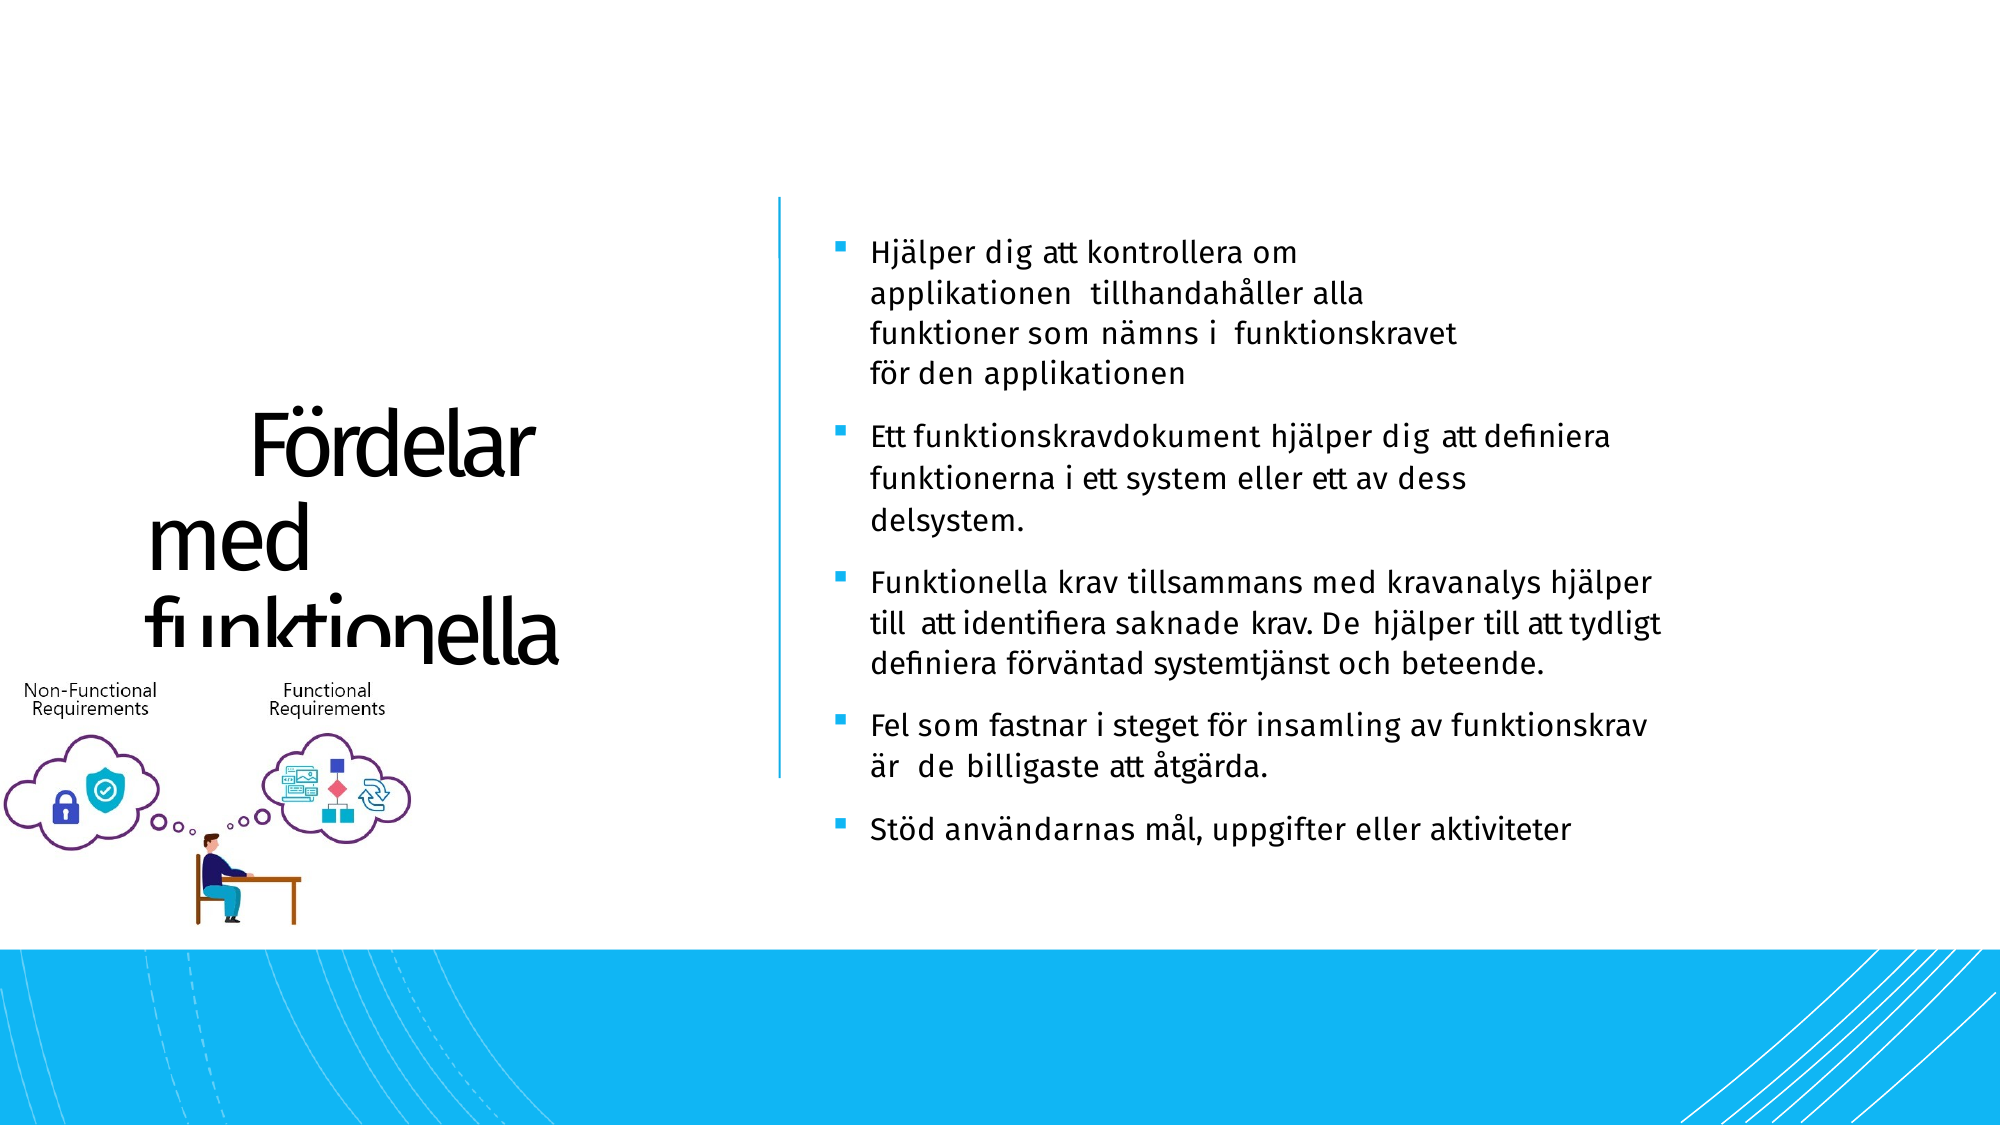

Hjälper dig att kontrollera om applikationen  tillhandahåller alla funktioner som nämns i  funktionskravet för den applikationen
Ett funktionskravdokument hjälper dig att definiera  funktionerna i ett system eller ett av dess delsystem.
Funktionella krav tillsammans med kravanalys hjälper till  att identifiera saknade krav. De hjälper till att tydligt  definiera förväntad systemtjänst och beteende.
Fel som fastnar i steget för insamling av funktionskrav är  de billigaste att åtgärda.
Stöd användarnas mål, uppgifter eller aktiviteter
Fördelar med  funktionella krav